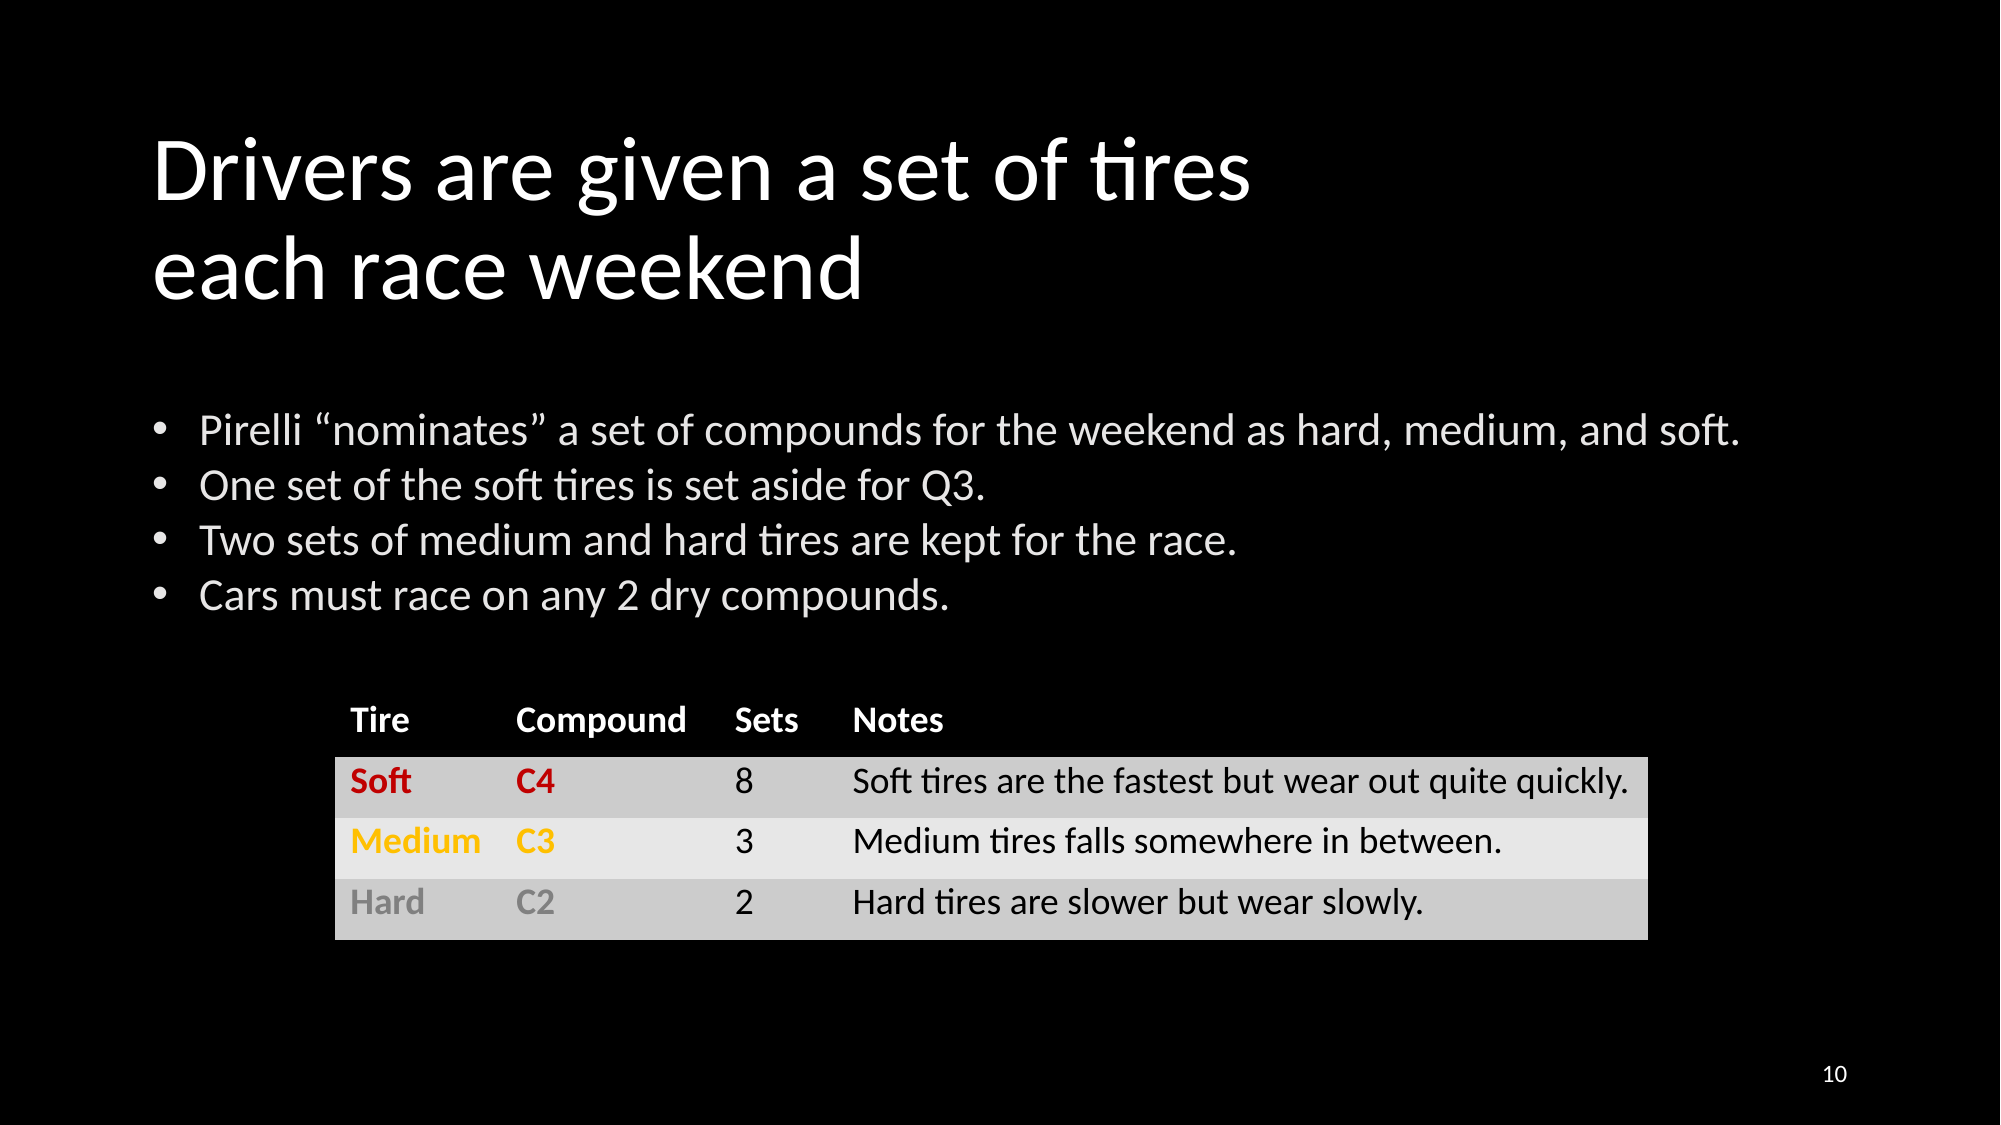

# Drivers are given a set of tires each race weekend
Pirelli “nominates” a set of compounds for the weekend as hard, medium, and soft.
One set of the soft tires is set aside for Q3.
Two sets of medium and hard tires are kept for the race.
Cars must race on any 2 dry compounds.

| Tire | Compound | Sets | Notes |
| --- | --- | --- | --- |
| Soft | C4 | 8 | Soft tires are the fastest but wear out quite quickly. |
| Medium | C3 | 3 | Medium tires falls somewhere in between. |
| Hard | C2 | 2 | Hard tires are slower but wear slowly. |
10